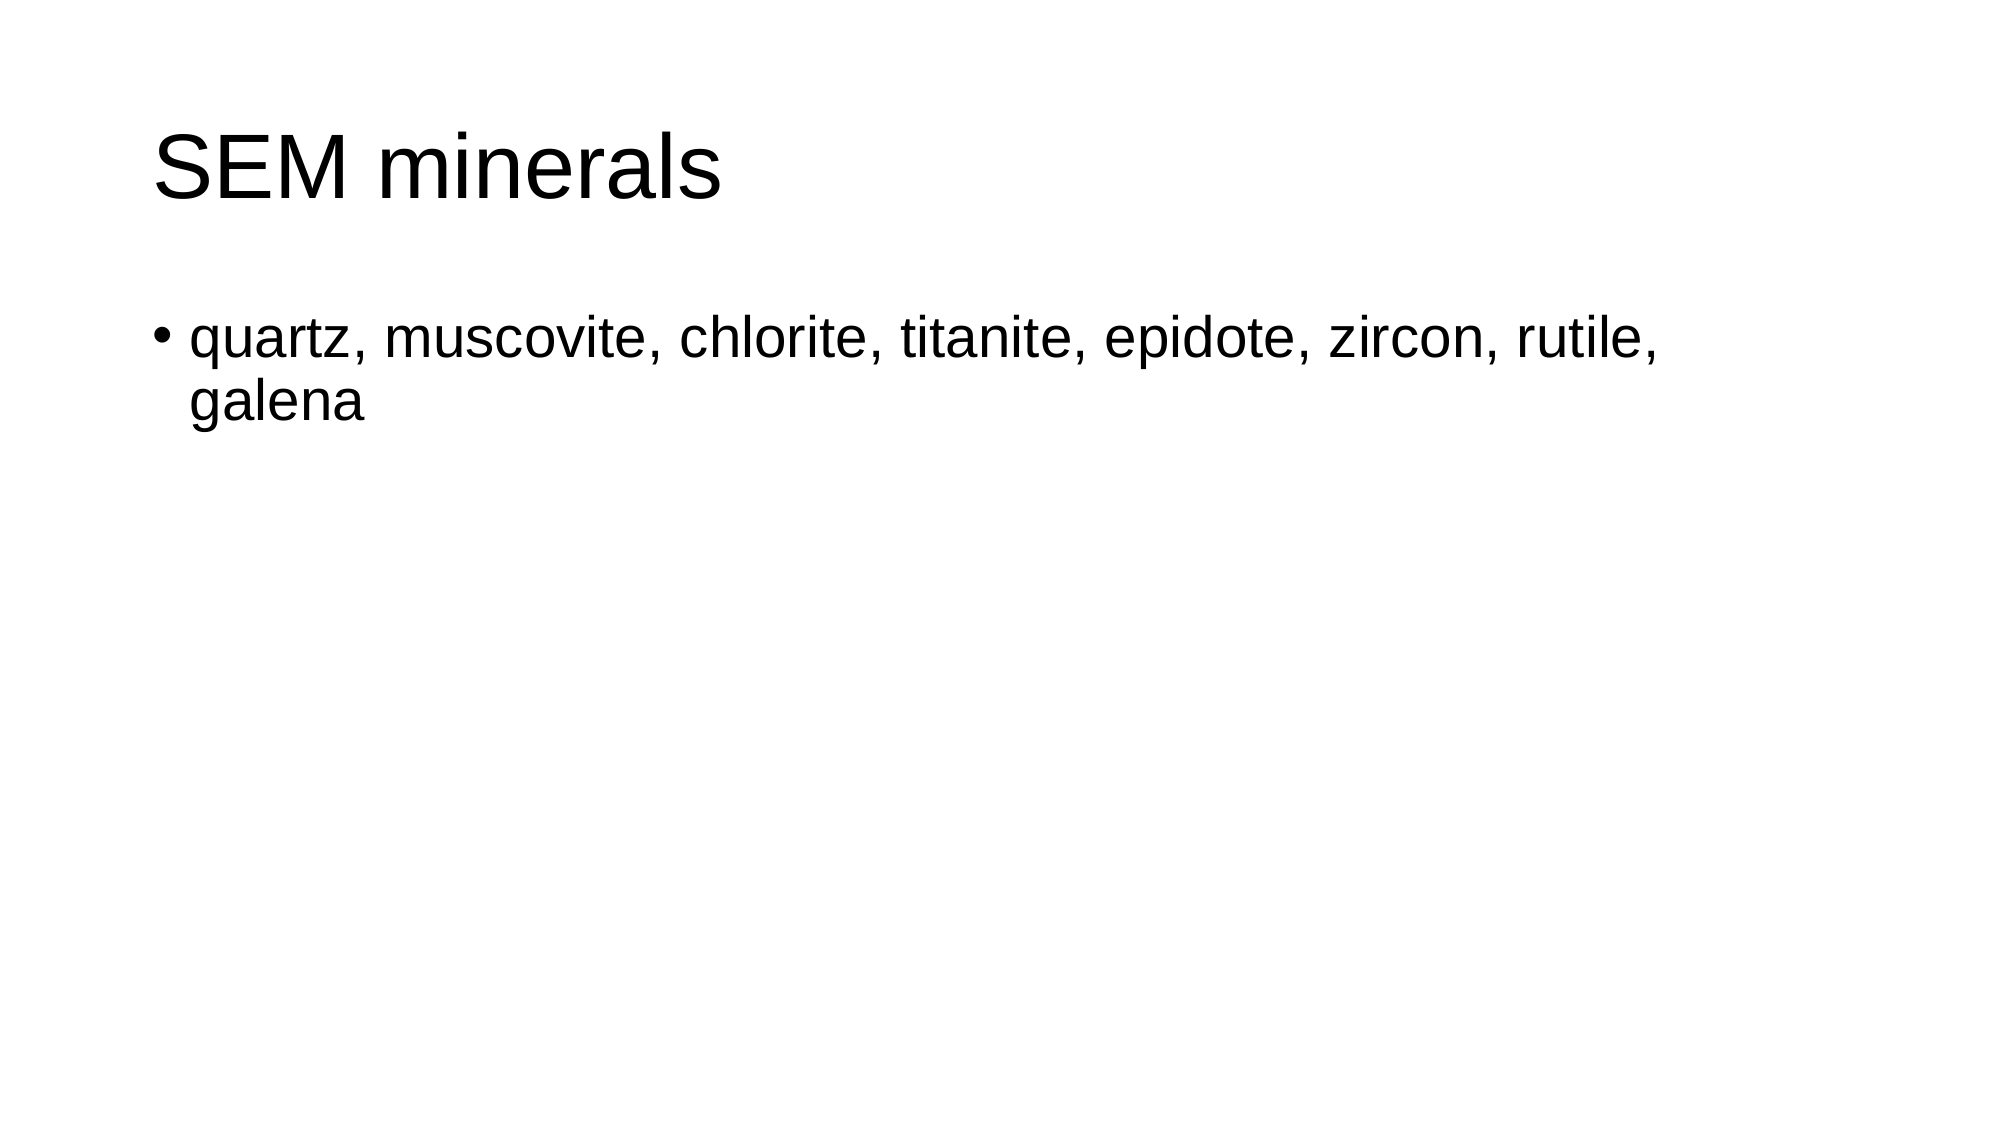

# SEM minerals
quartz, muscovite, chlorite, titanite, epidote, zircon, rutile, galena